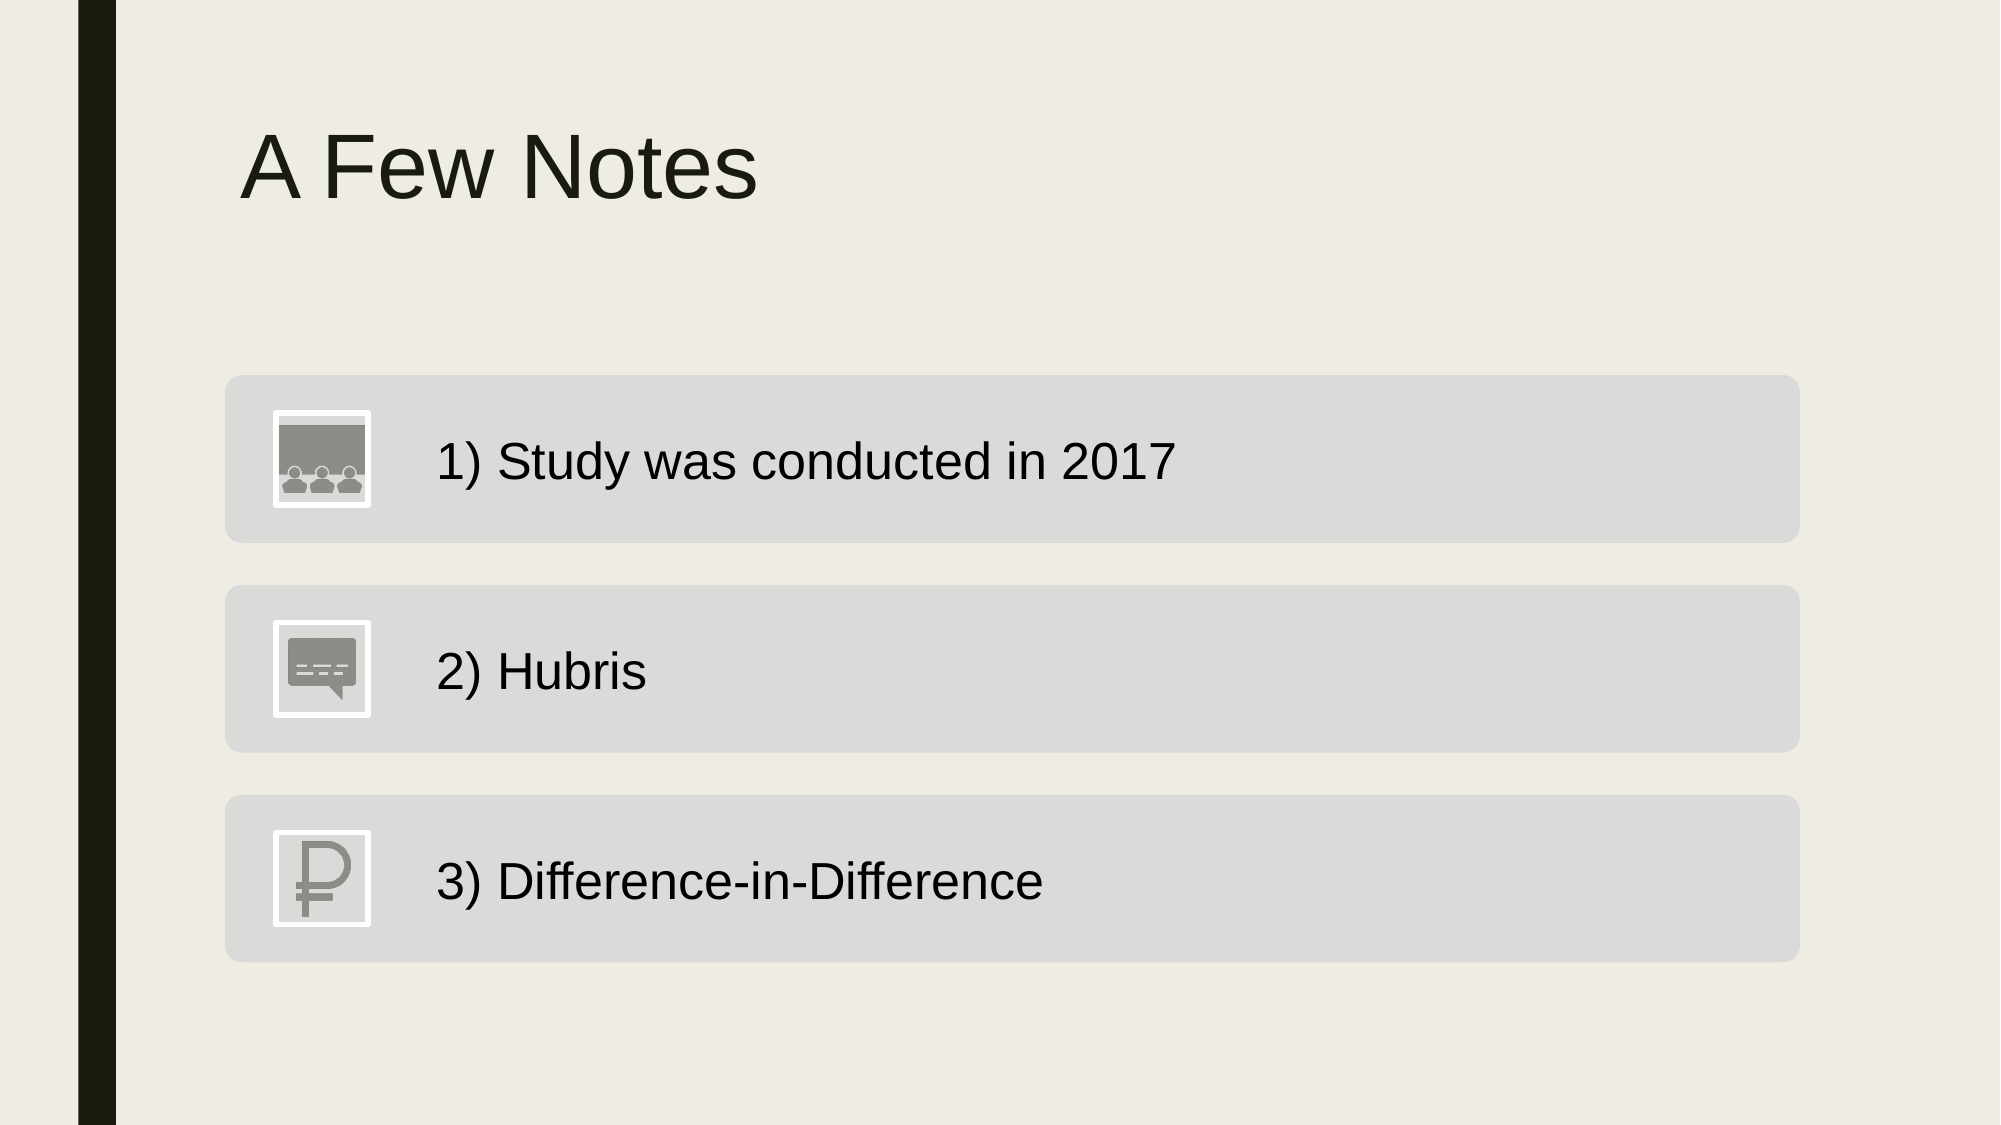

# A Few Notes
1) Study was conducted in 2017
2) Hubris
3) Difference-in-Difference